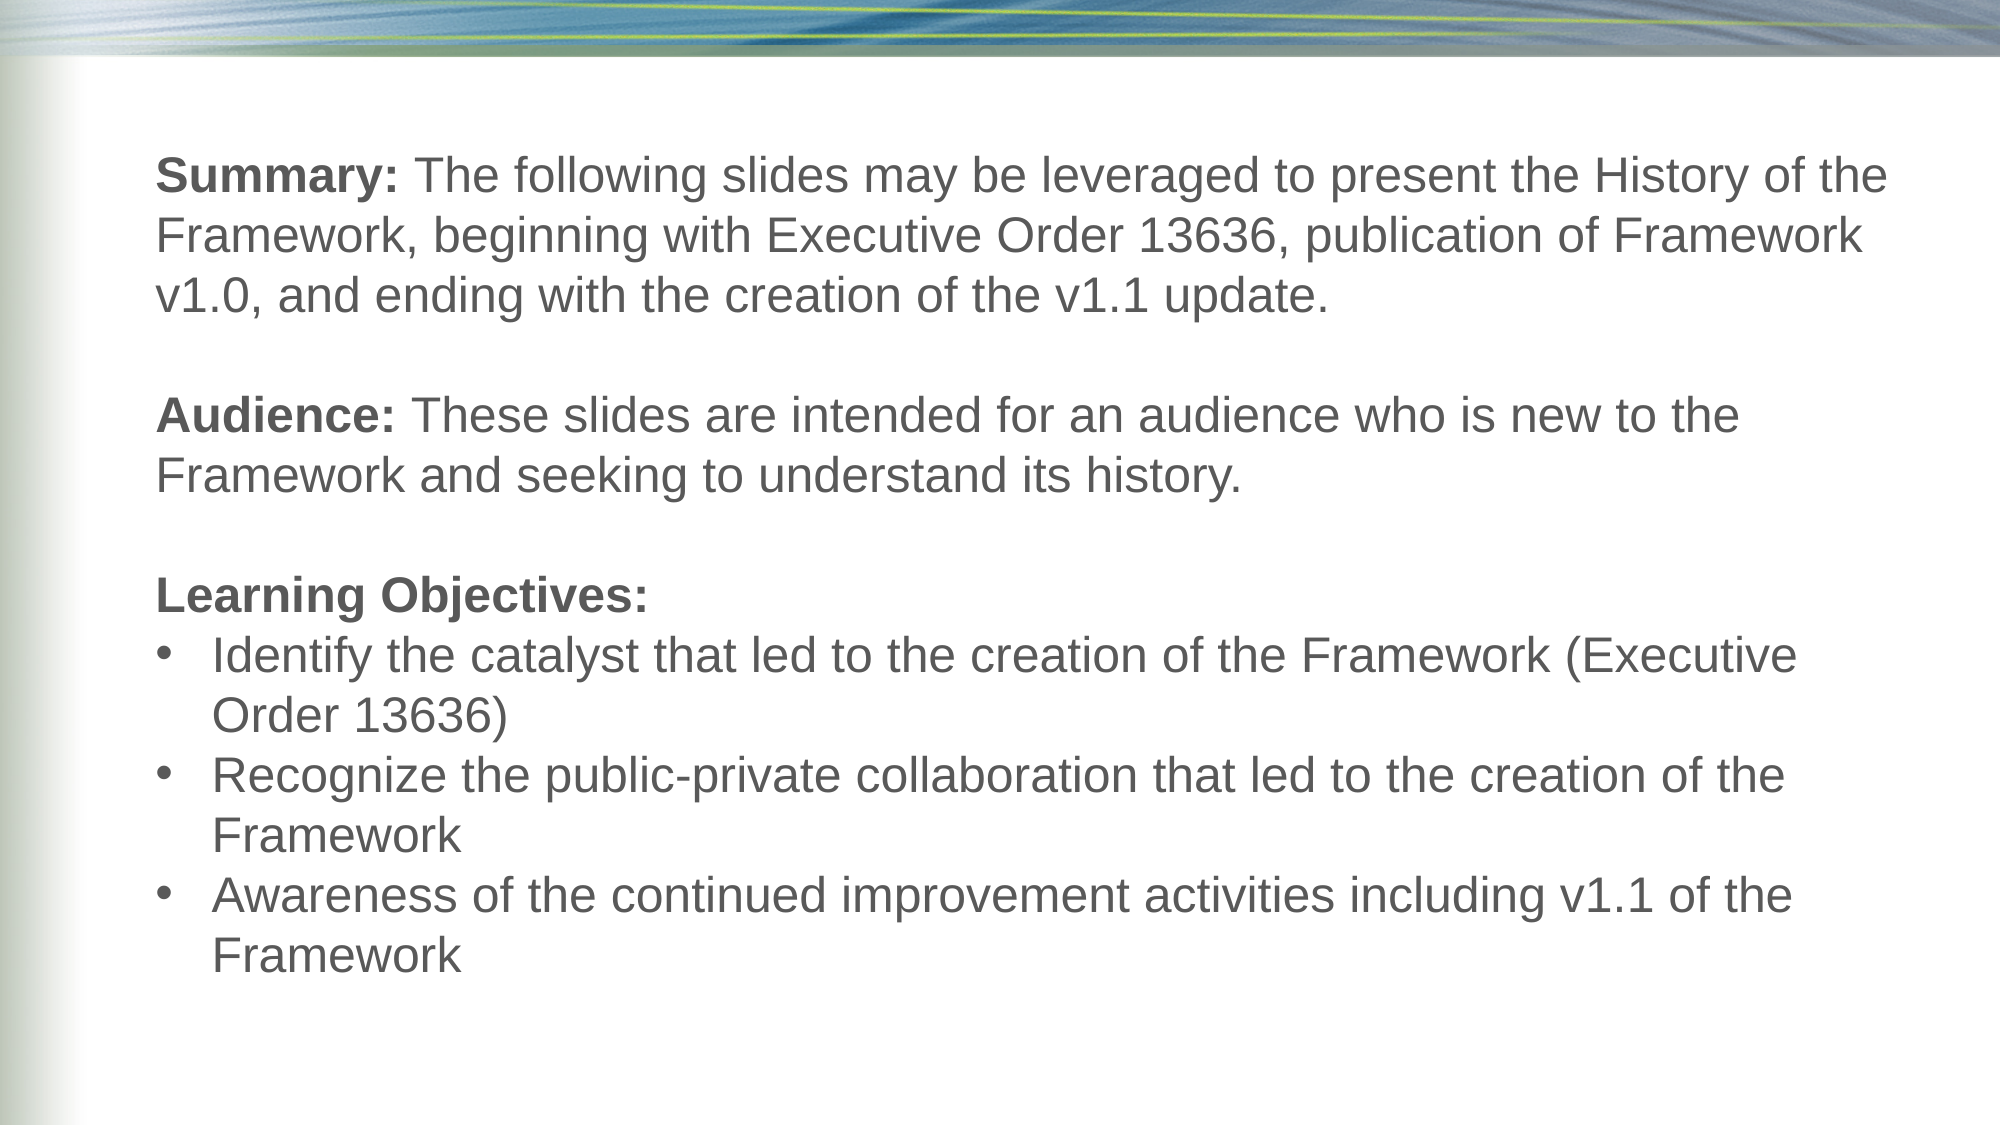

Summary: The following slides may be leveraged to present the History of the Framework, beginning with Executive Order 13636, publication of Framework v1.0, and ending with the creation of the v1.1 update.
Audience: These slides are intended for an audience who is new to the Framework and seeking to understand its history.
Learning Objectives:
Identify the catalyst that led to the creation of the Framework (Executive Order 13636)
Recognize the public-private collaboration that led to the creation of the Framework
Awareness of the continued improvement activities including v1.1 of the Framework